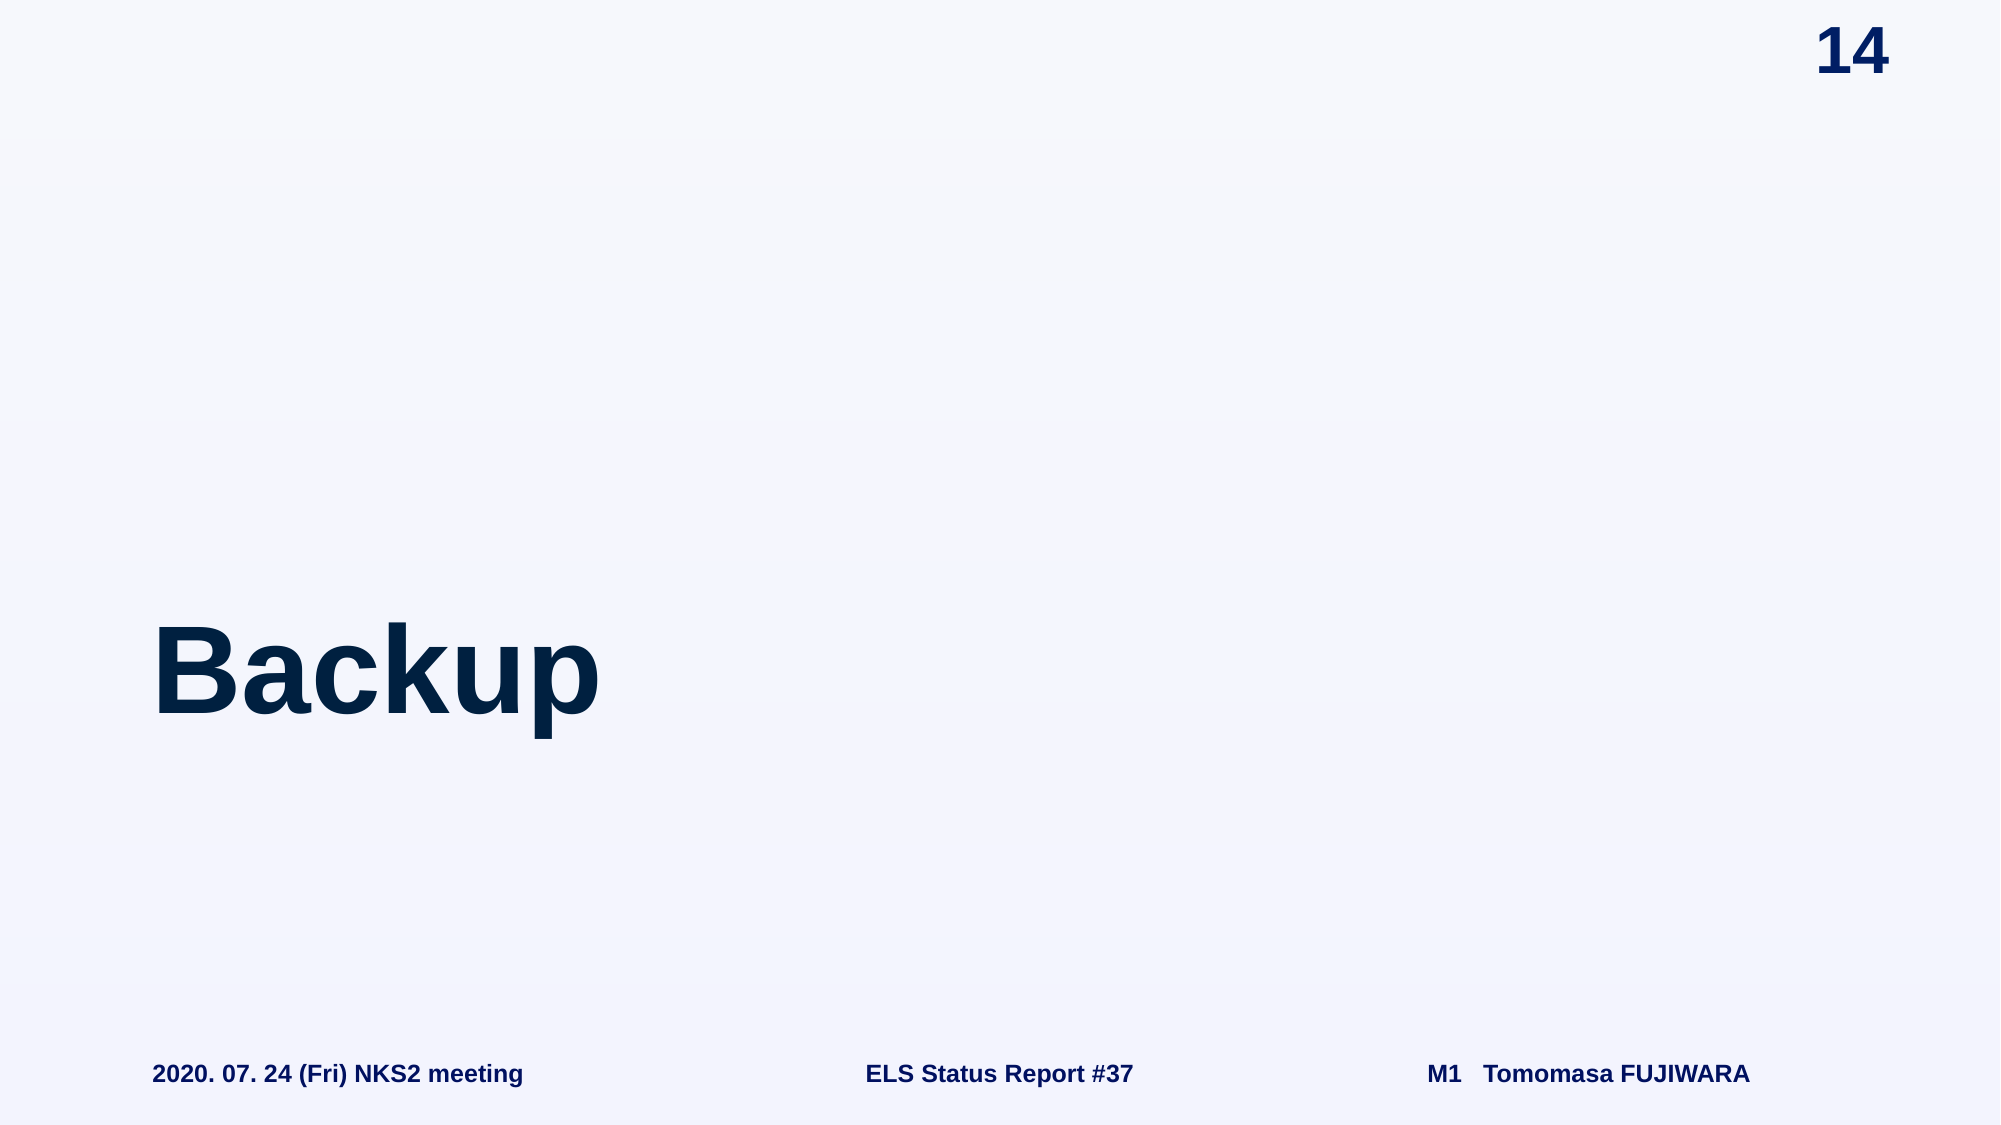

# Backup

2020. 07. 24 (Fri) NKS2 meeting
ELS Status Report #37